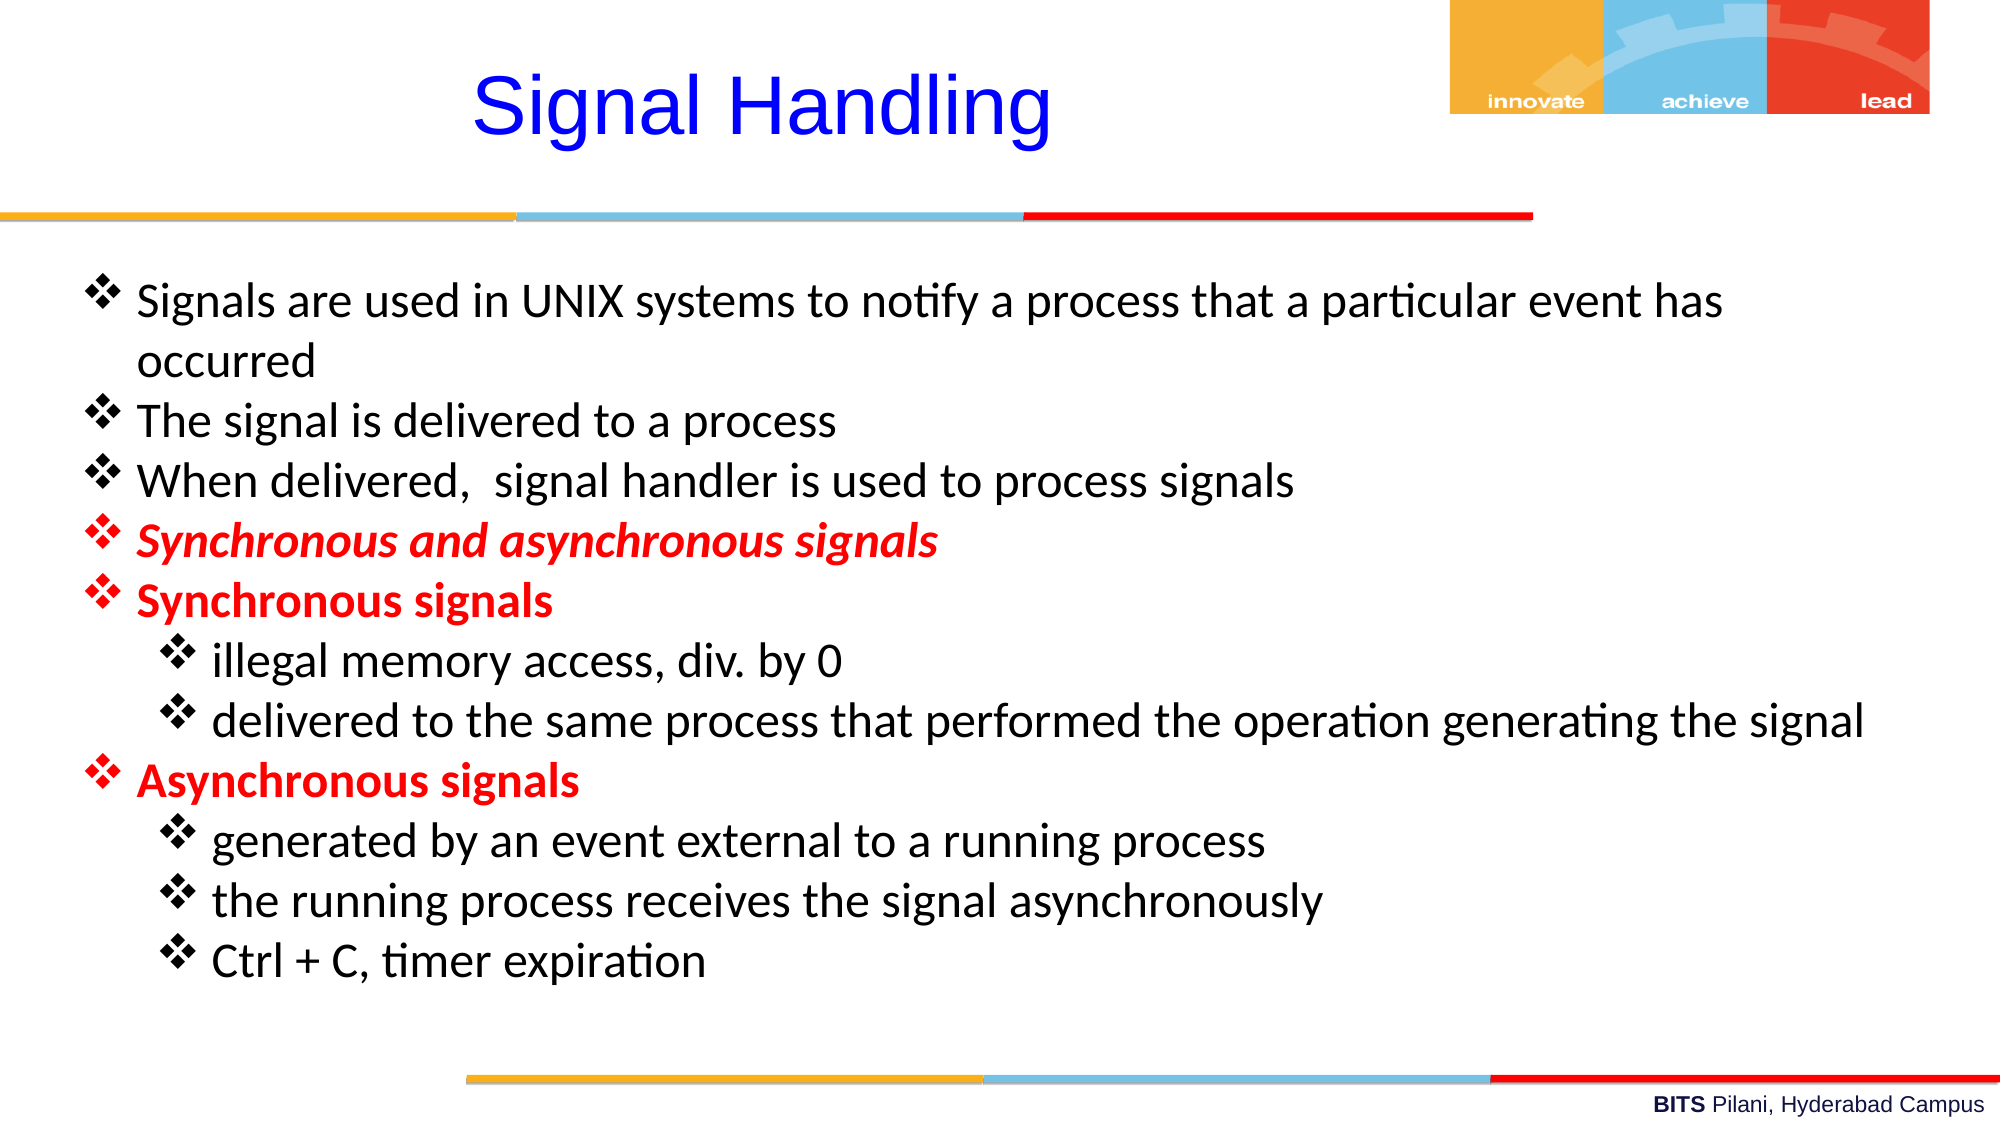

Signal Handling
Signals are used in UNIX systems to notify a process that a particular event has occurred
The signal is delivered to a process
When delivered,  signal handler is used to process signals
Synchronous and asynchronous signals
Synchronous signals
illegal memory access, div. by 0
delivered to the same process that performed the operation generating the signal
Asynchronous signals
generated by an event external to a running process
the running process receives the signal asynchronously
Ctrl + C, timer expiration